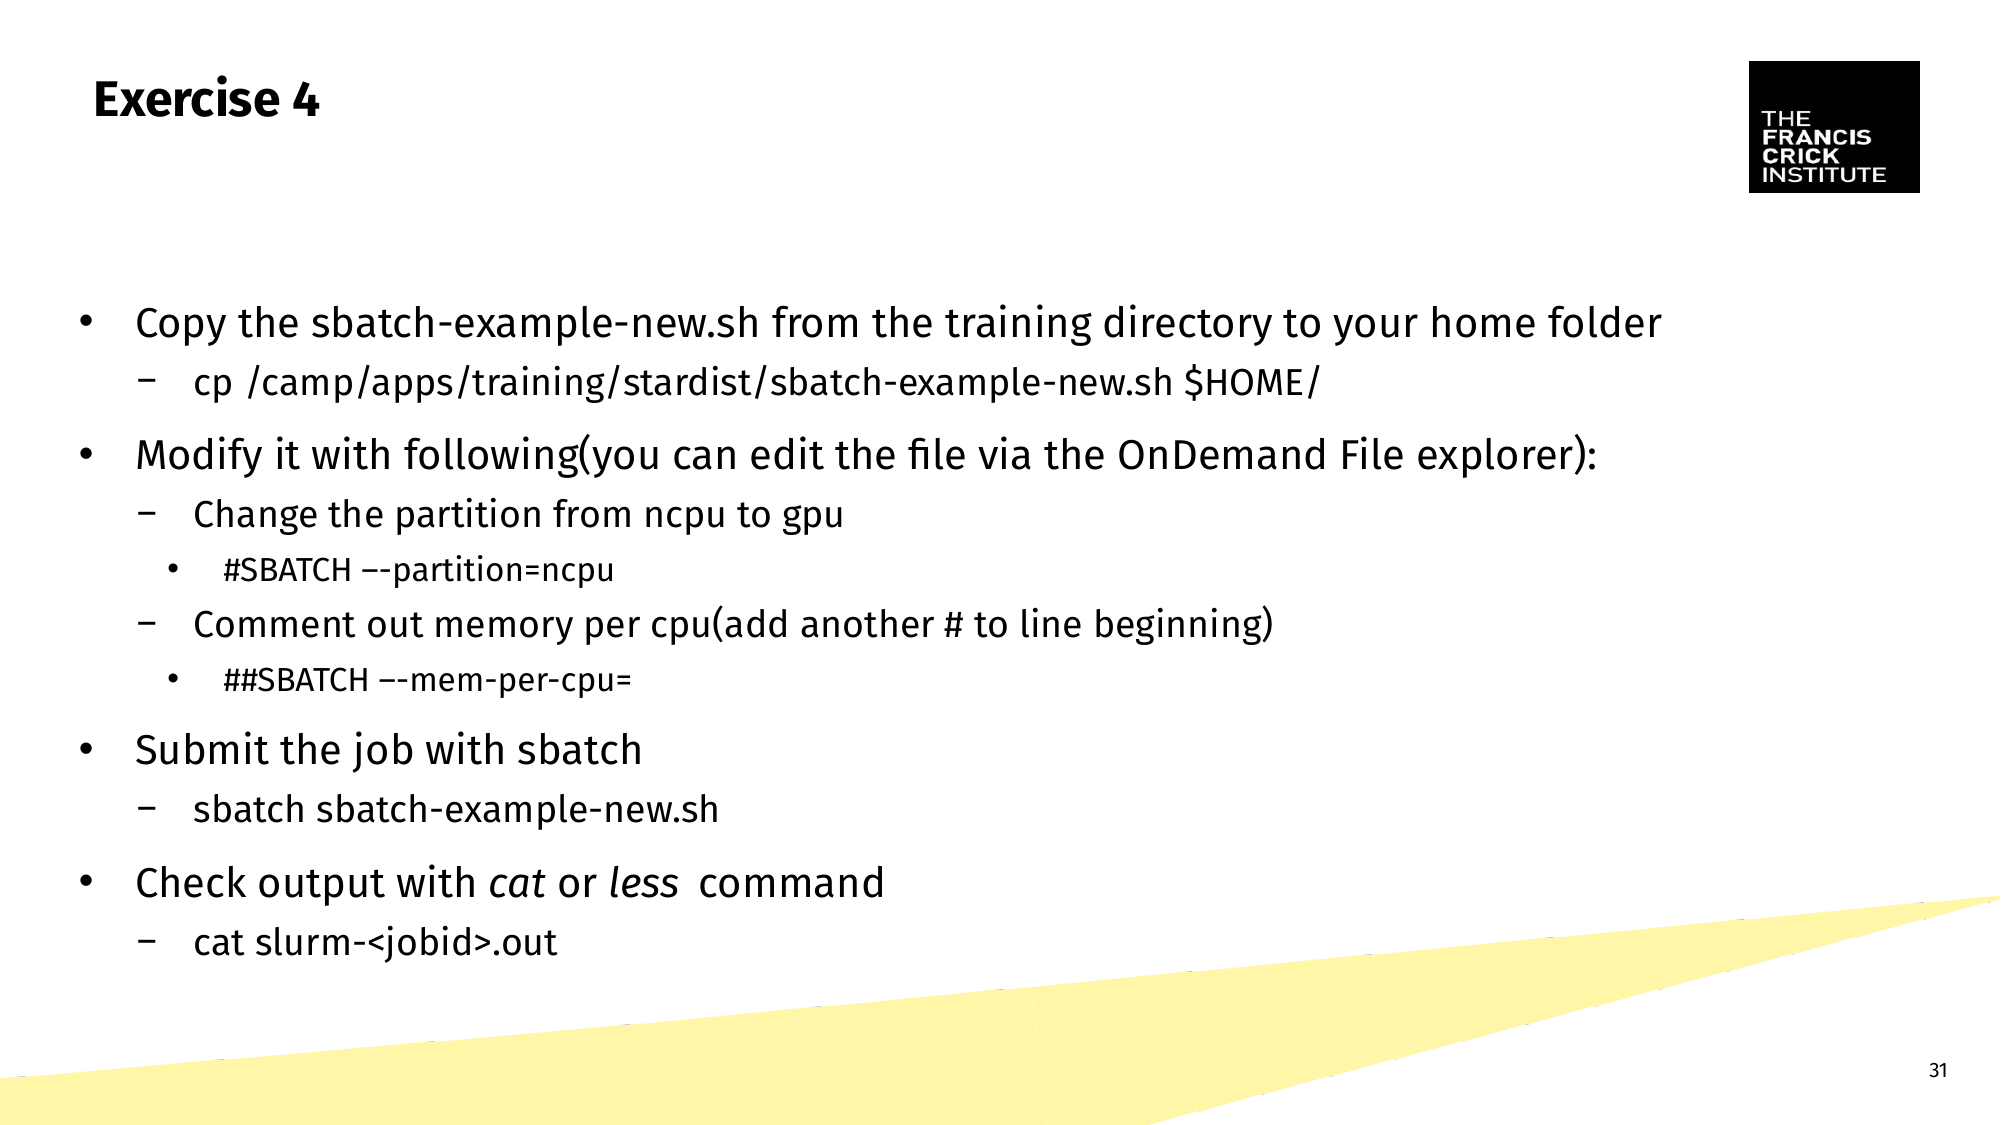

# Exercise 4
Copy the sbatch-example-new.sh from the training directory to your home folder
cp /camp/apps/training/stardist/sbatch-example-new.sh $HOME/
Modify it with following(you can edit the file via the OnDemand File explorer):
Change the partition from ncpu to gpu
#SBATCH –-partition=ncpu
Comment out memory per cpu(add another # to line beginning)
##SBATCH –-mem-per-cpu=
Submit the job with sbatch
sbatch sbatch-example-new.sh
Check output with cat or less  command
cat slurm-<jobid>.out
31